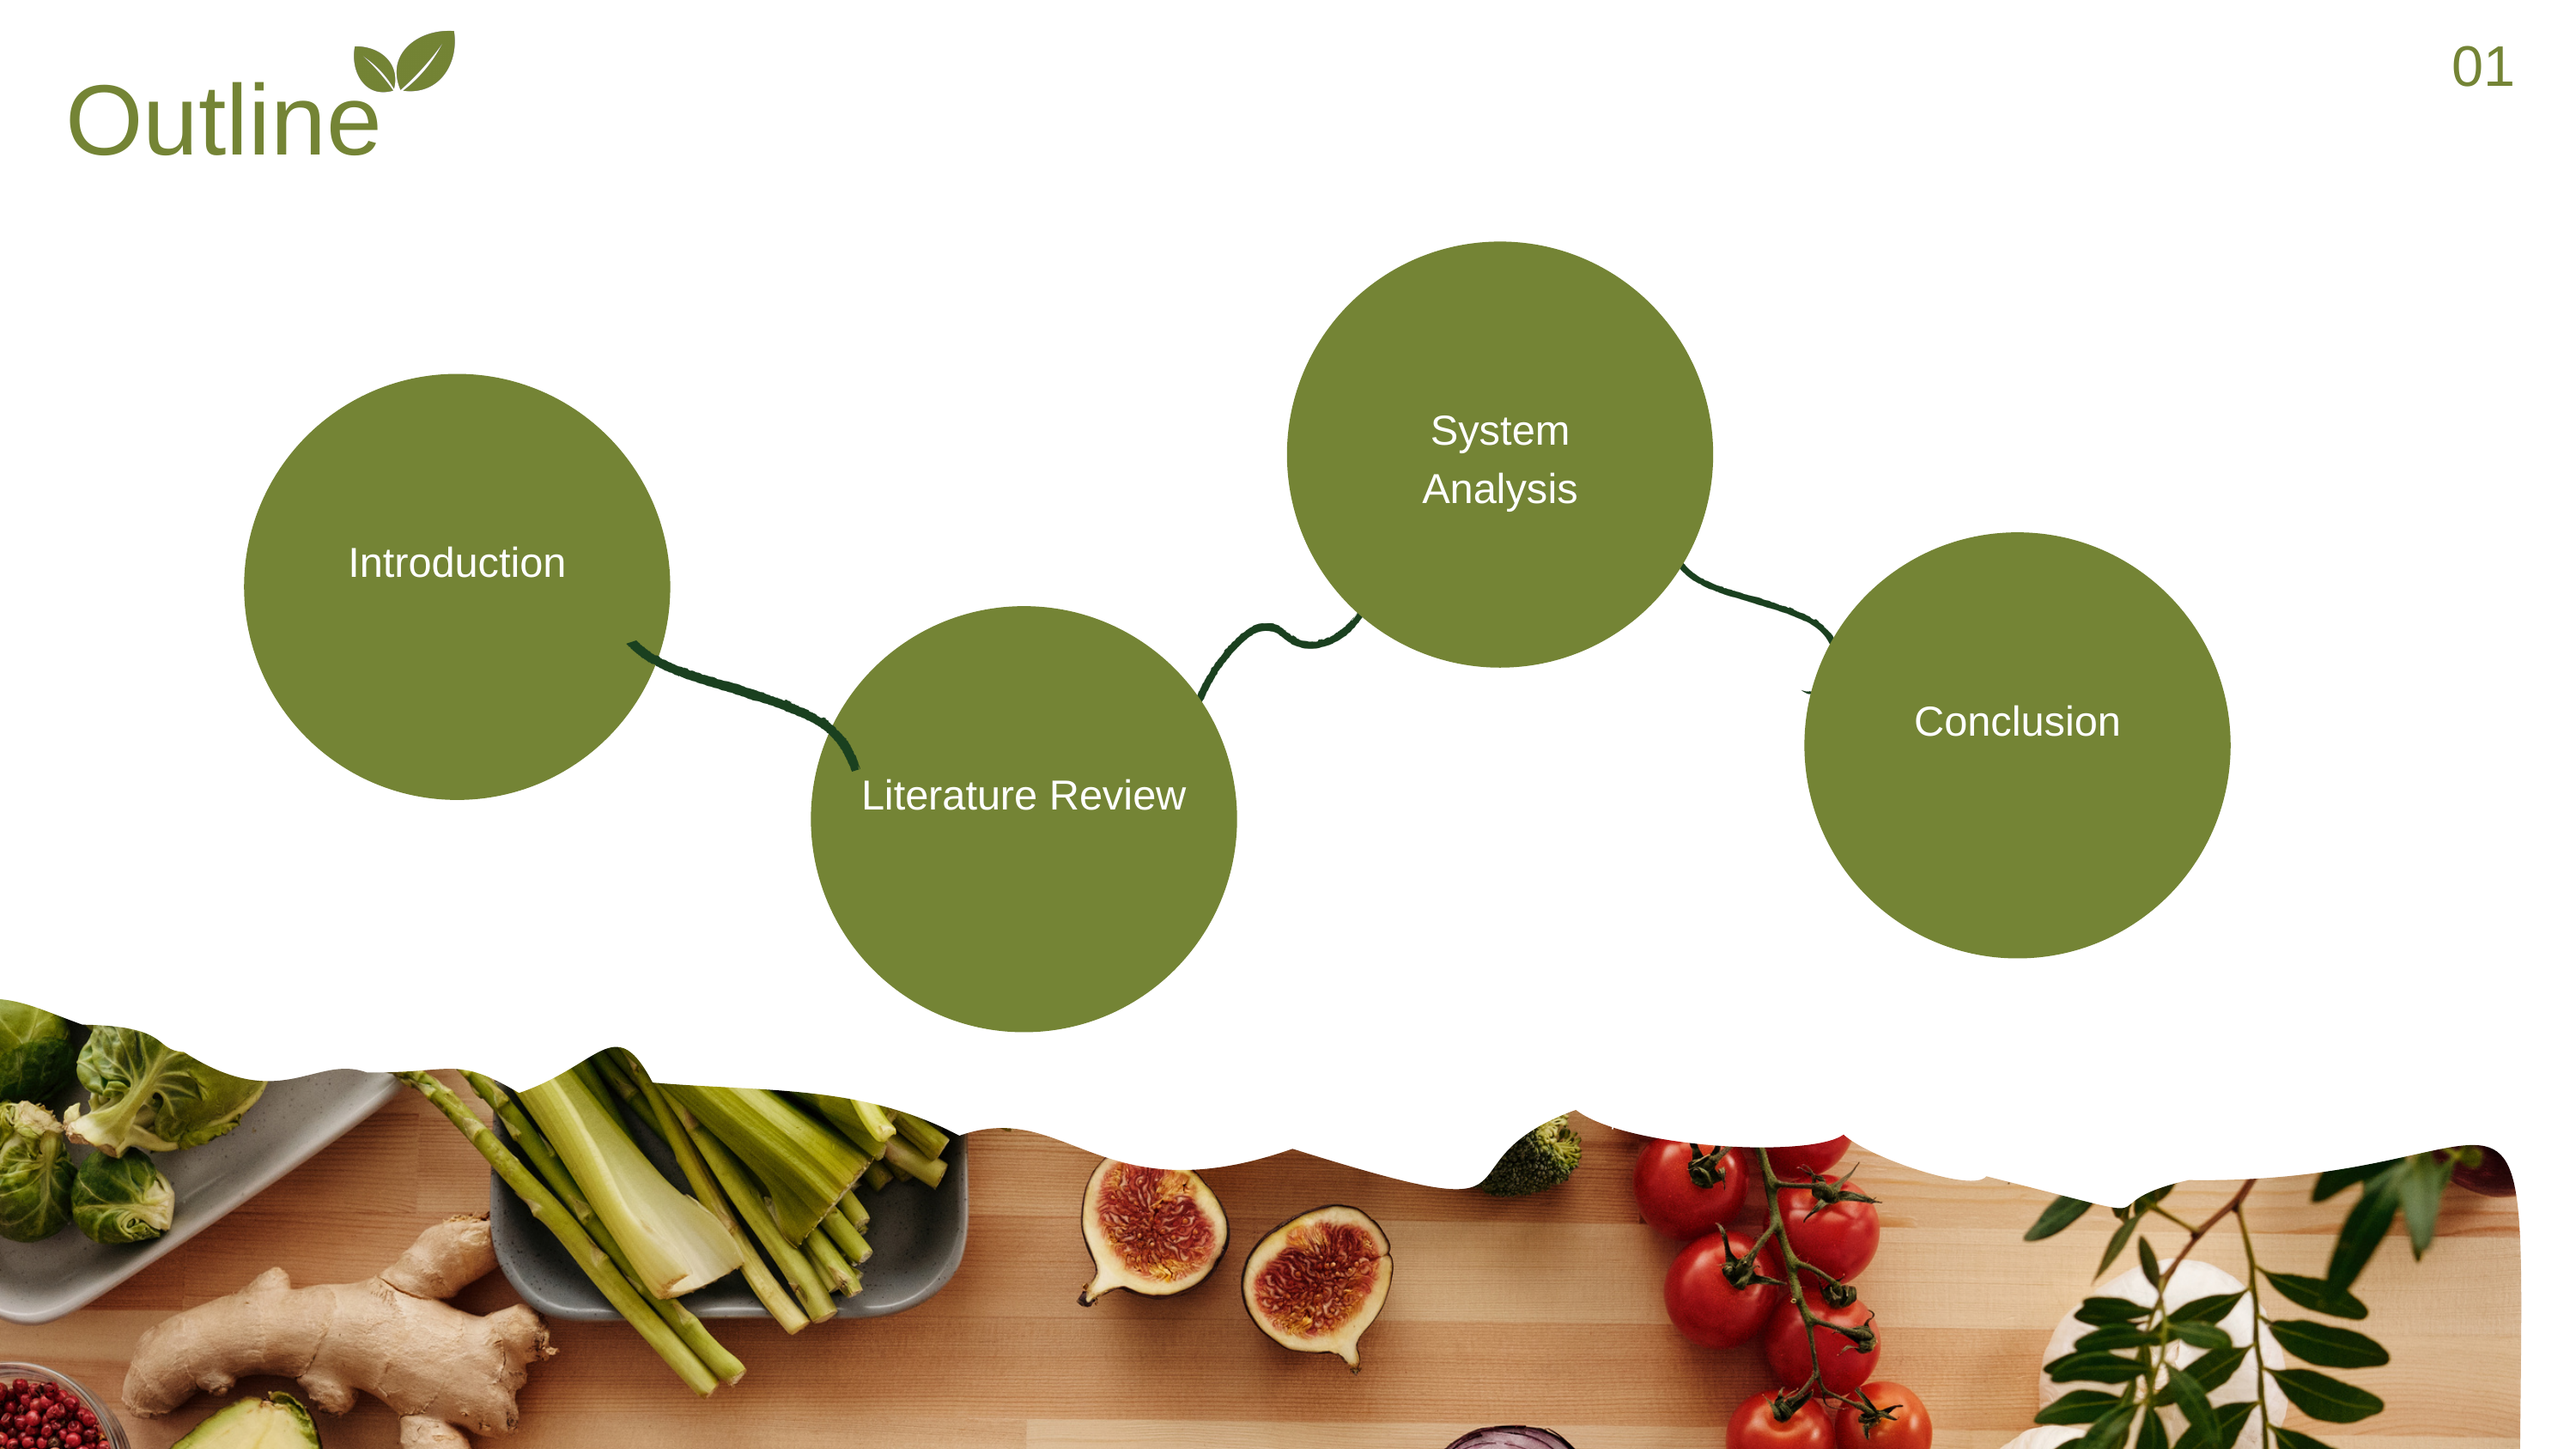

01

Outline

System Analysis
Introduction

Conclusion
Literature Review